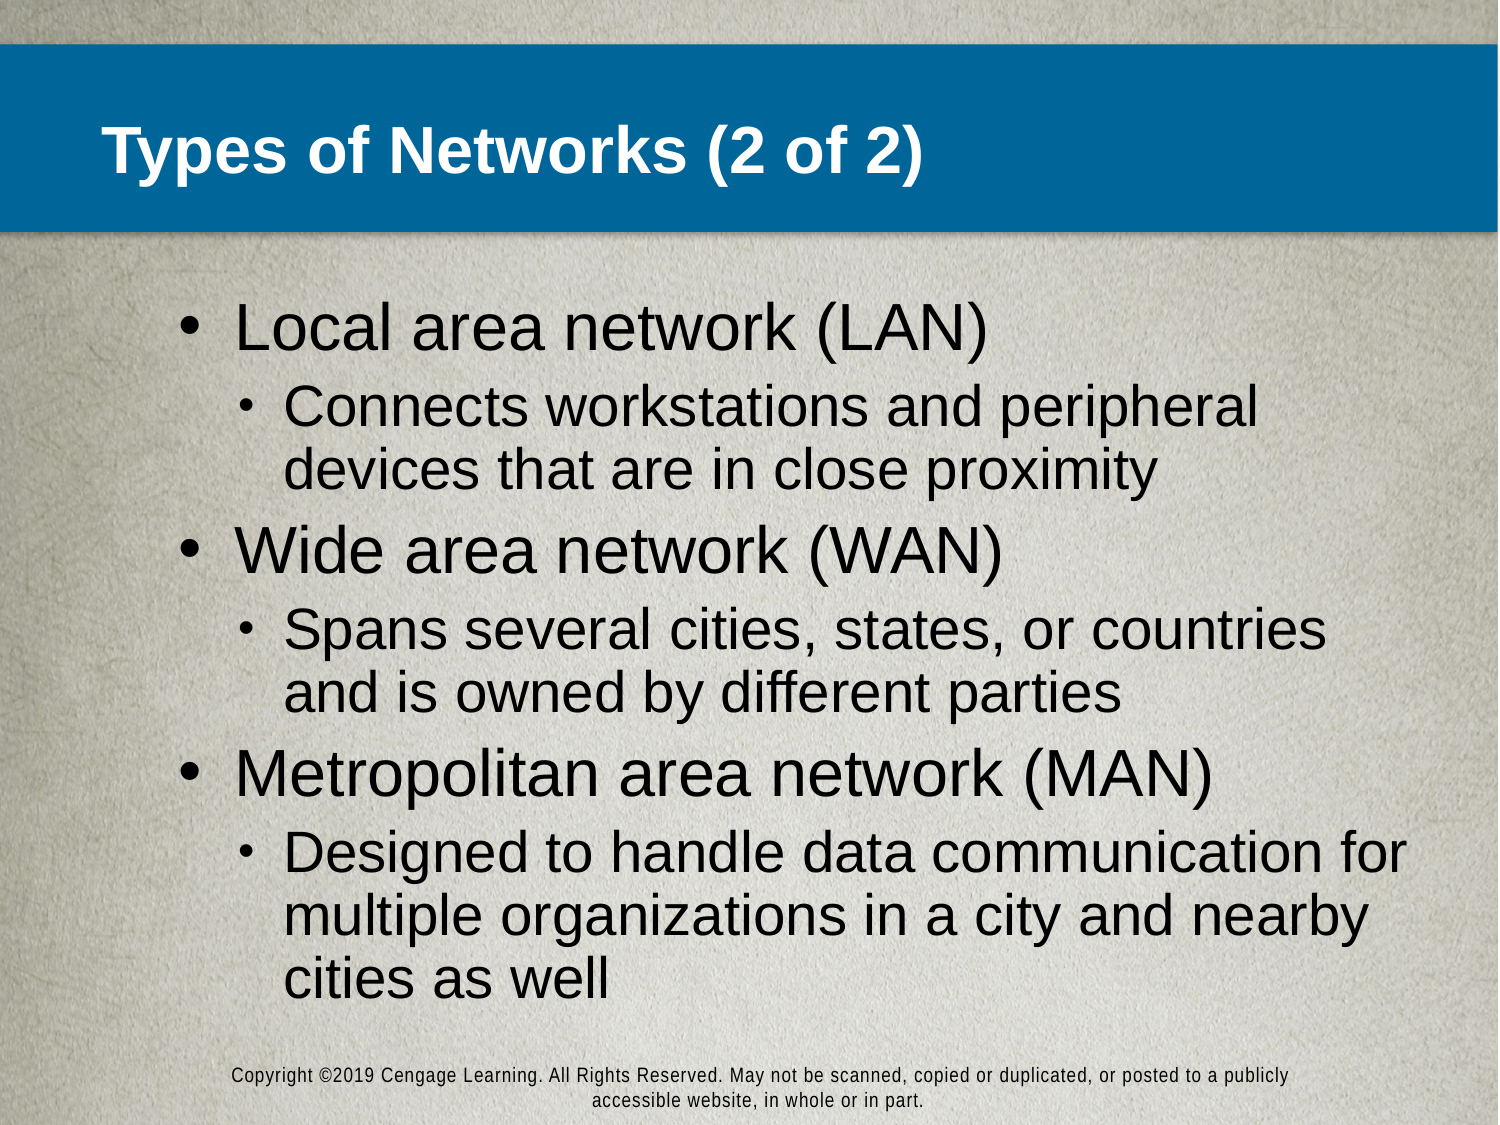

# Types of Networks (2 of 2)
Local area network (LAN)
Connects workstations and peripheral devices that are in close proximity
Wide area network (WAN)
Spans several cities, states, or countries and is owned by different parties
Metropolitan area network (MAN)
Designed to handle data communication for multiple organizations in a city and nearby cities as well